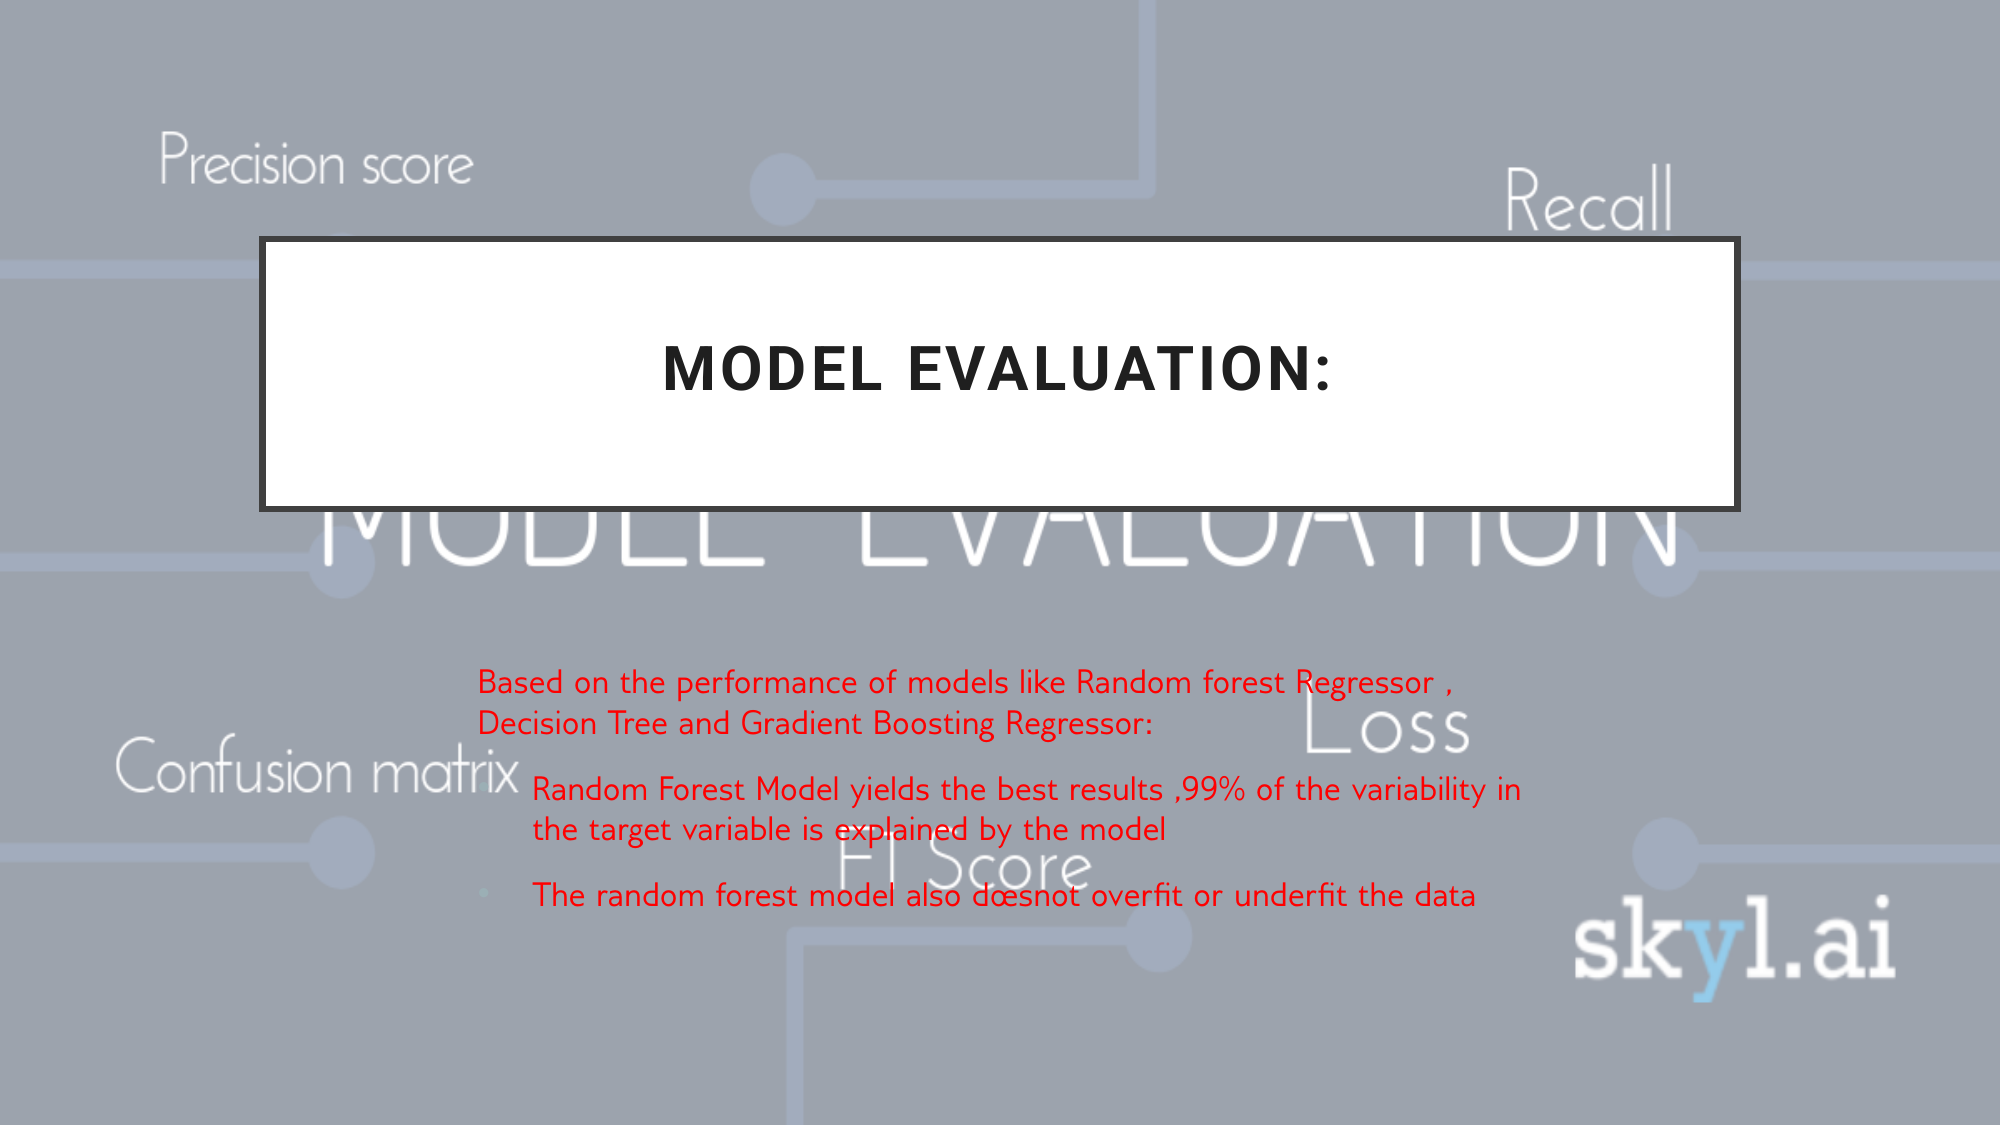

# Model Evaluation:
Based on the performance of models like Random forest Regressor , Decision Tree and Gradient Boosting Regressor:
Random Forest Model yields the best results ,99% of the variability in the target variable is explained by the model
The random forest model also doesnot overfit or underfit the data